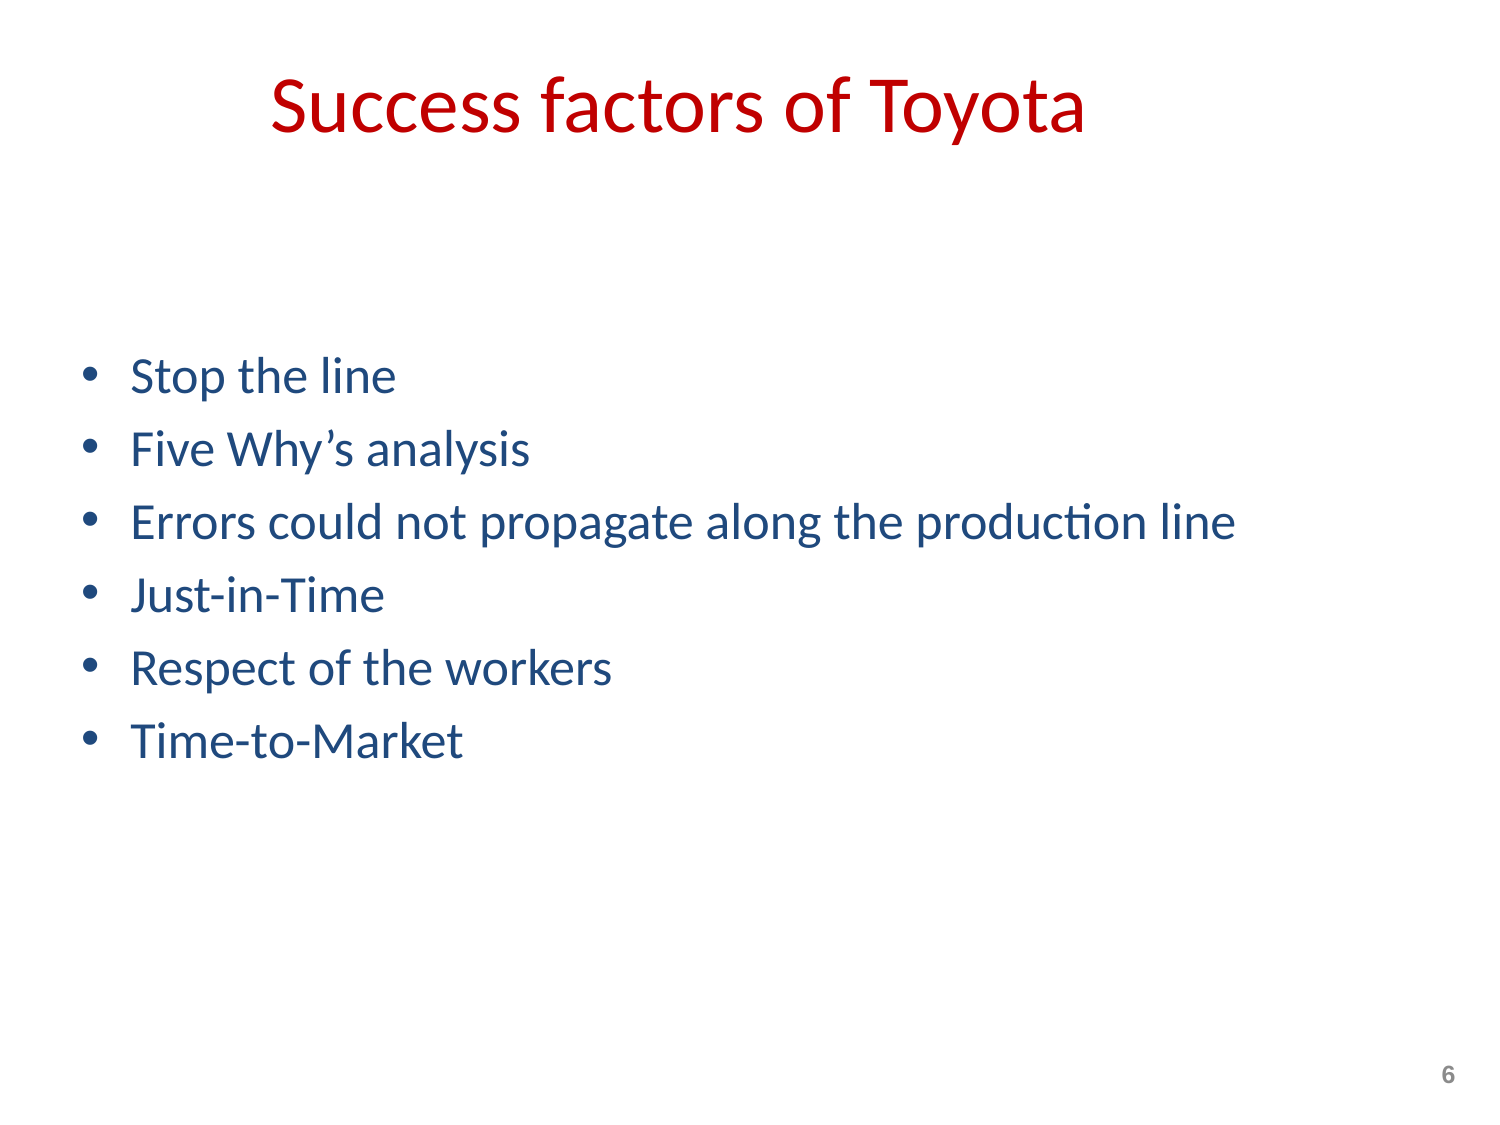

Success factors of Toyota

Stop the line
Five Why’s analysis
Errors could not propagate along the production line
Just-in-Time
Respect of the workers
Time-to-Market

6